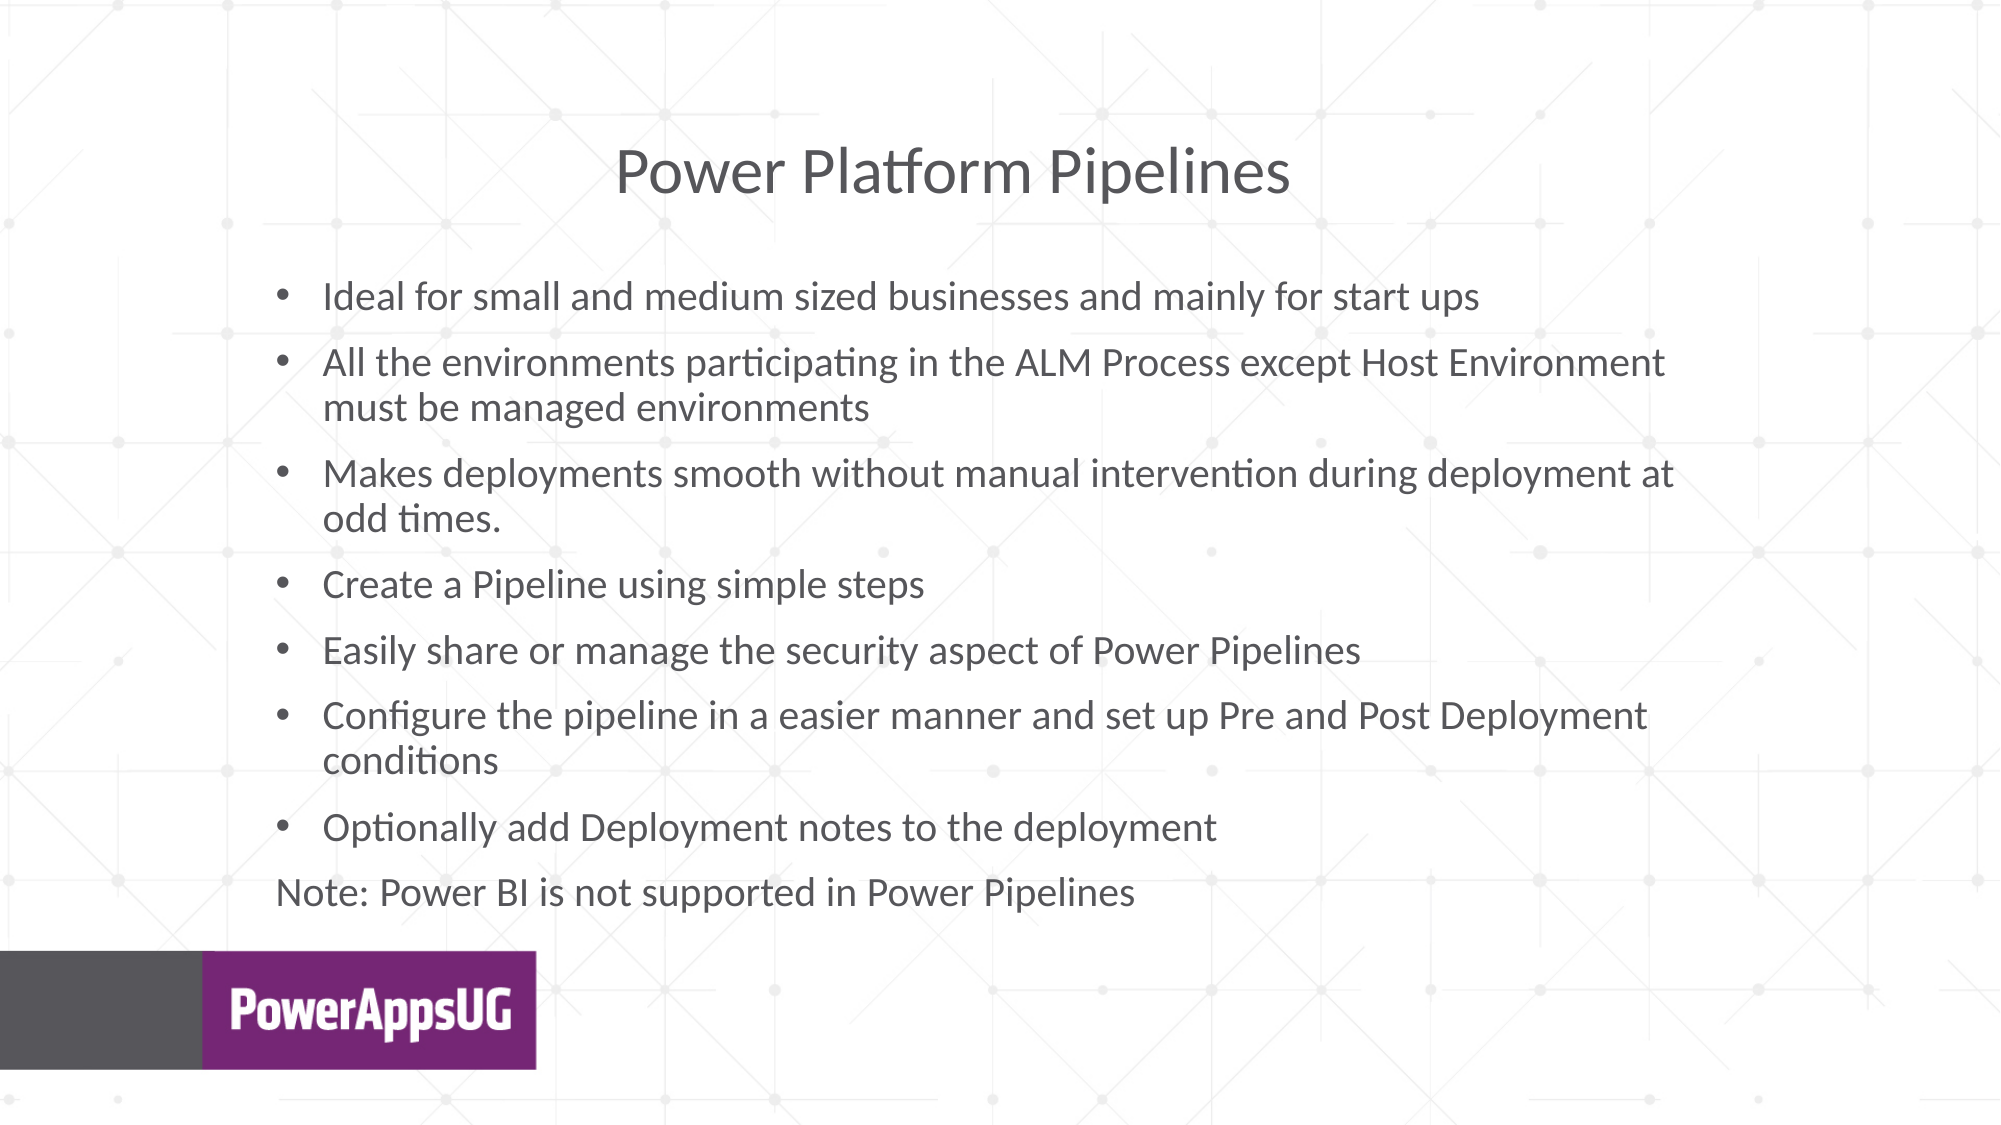

Power Platform Pipelines
Ideal for small and medium sized businesses and mainly for start ups
All the environments participating in the ALM Process except Host Environment must be managed environments
Makes deployments smooth without manual intervention during deployment at odd times.
Create a Pipeline using simple steps
Easily share or manage the security aspect of Power Pipelines
Configure the pipeline in a easier manner and set up Pre and Post Deployment conditions
Optionally add Deployment notes to the deployment
Note: Power BI is not supported in Power Pipelines